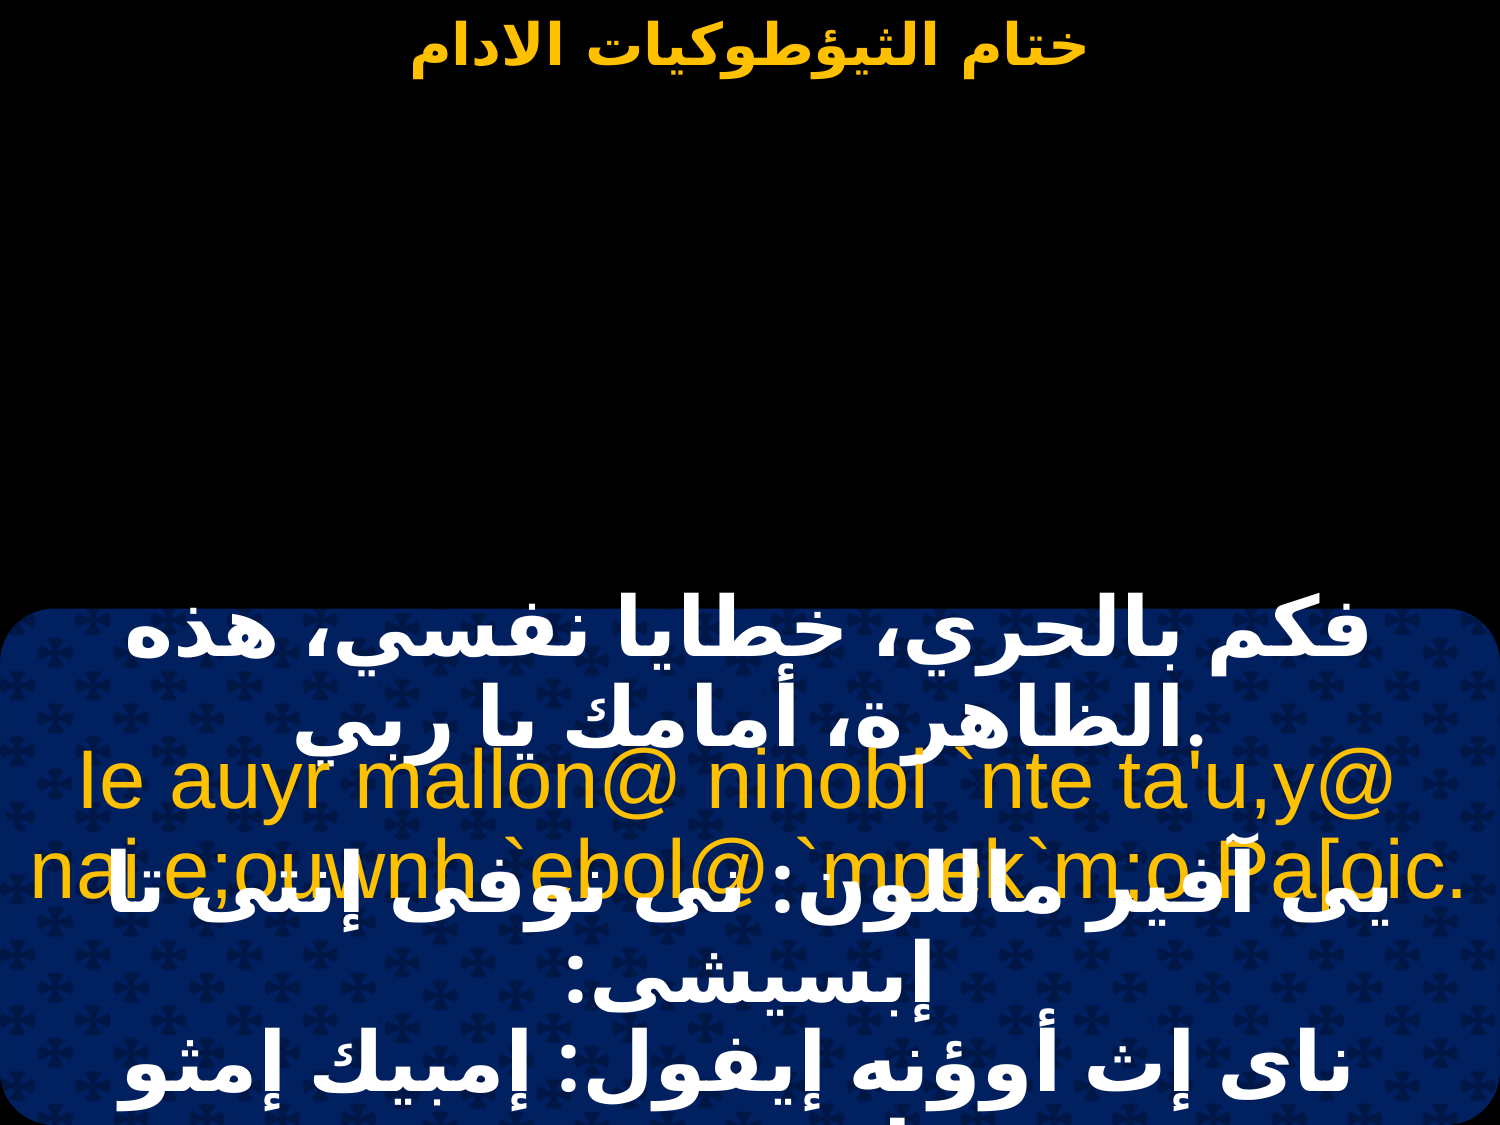

فكم بالحري، خطايا نفسي، هذه الظاهرة، أمامك يا ربي.
Ie auyr mallon@ ninobi `nte ta'u,y@
nai e;ouwnh `ebol@ `mpek`m;o Pa[oic.
يى آفير ماللون: نى نوفى إنتى تا إبسيشى:
 ناى إث أوؤنه إيفول: إمبيك إمثو باشويس.